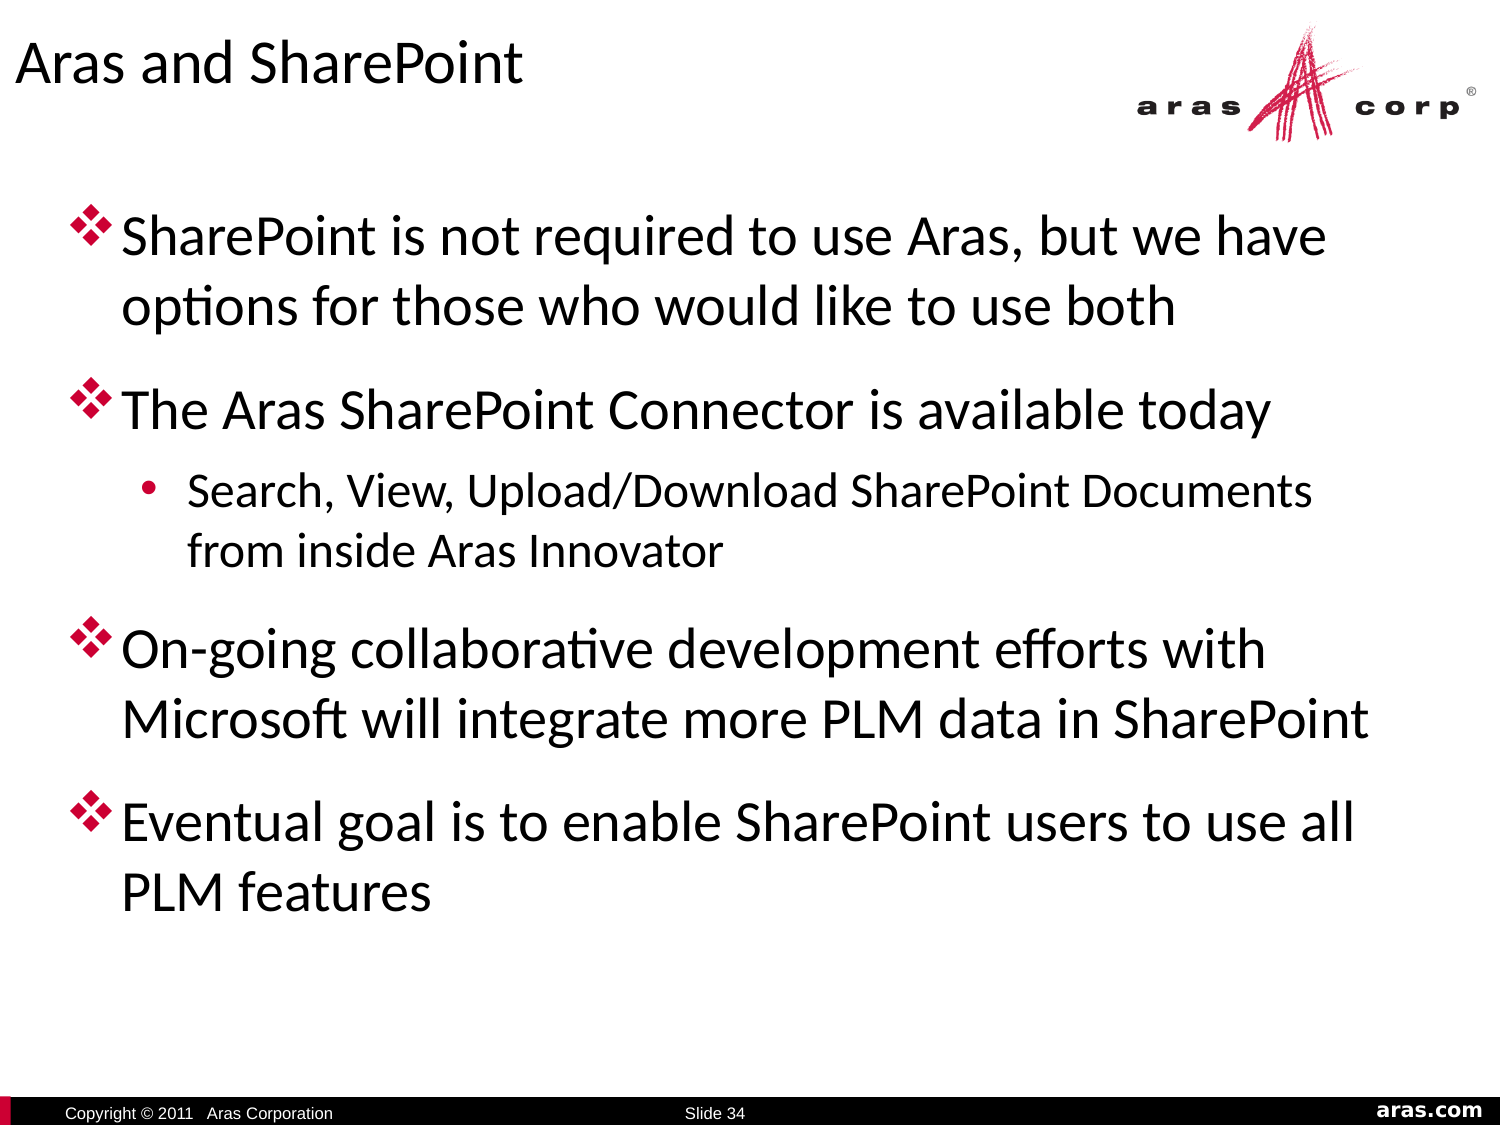

# Aras and SharePoint
​SharePoint is not required to use Aras, but we have options for those who would like to use both
The Aras SharePoint Connector is available today
Search, View, Upload/Download SharePoint Documents from inside Aras Innovator
On-going collaborative development efforts with Microsoft will integrate more PLM data in SharePoint
Eventual goal is to enable SharePoint users to use all PLM features
Slide 34